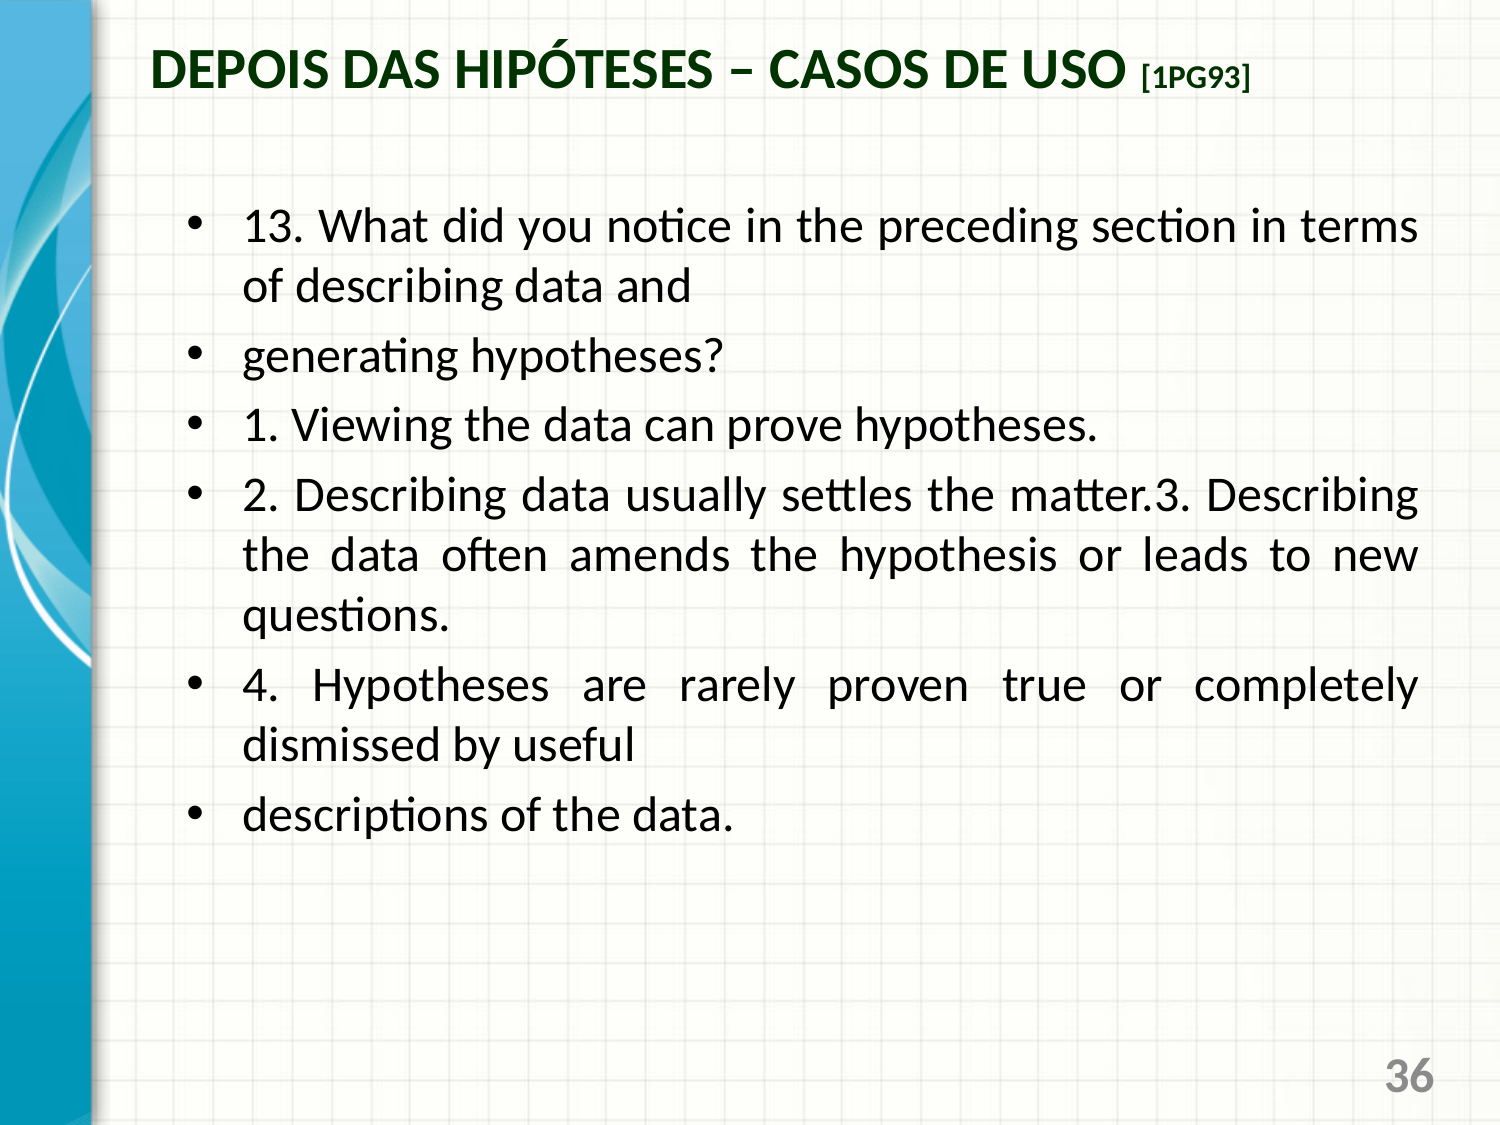

# Depois das Hipóteses – Casos de uso [1pg93]
13. What did you notice in the preceding section in terms of describing data and
generating hypotheses?
1. Viewing the data can prove hypotheses.
2. Describing data usually settles the matter.3. Describing the data often amends the hypothesis or leads to new questions.
4. Hypotheses are rarely proven true or completely dismissed by useful
descriptions of the data.
36